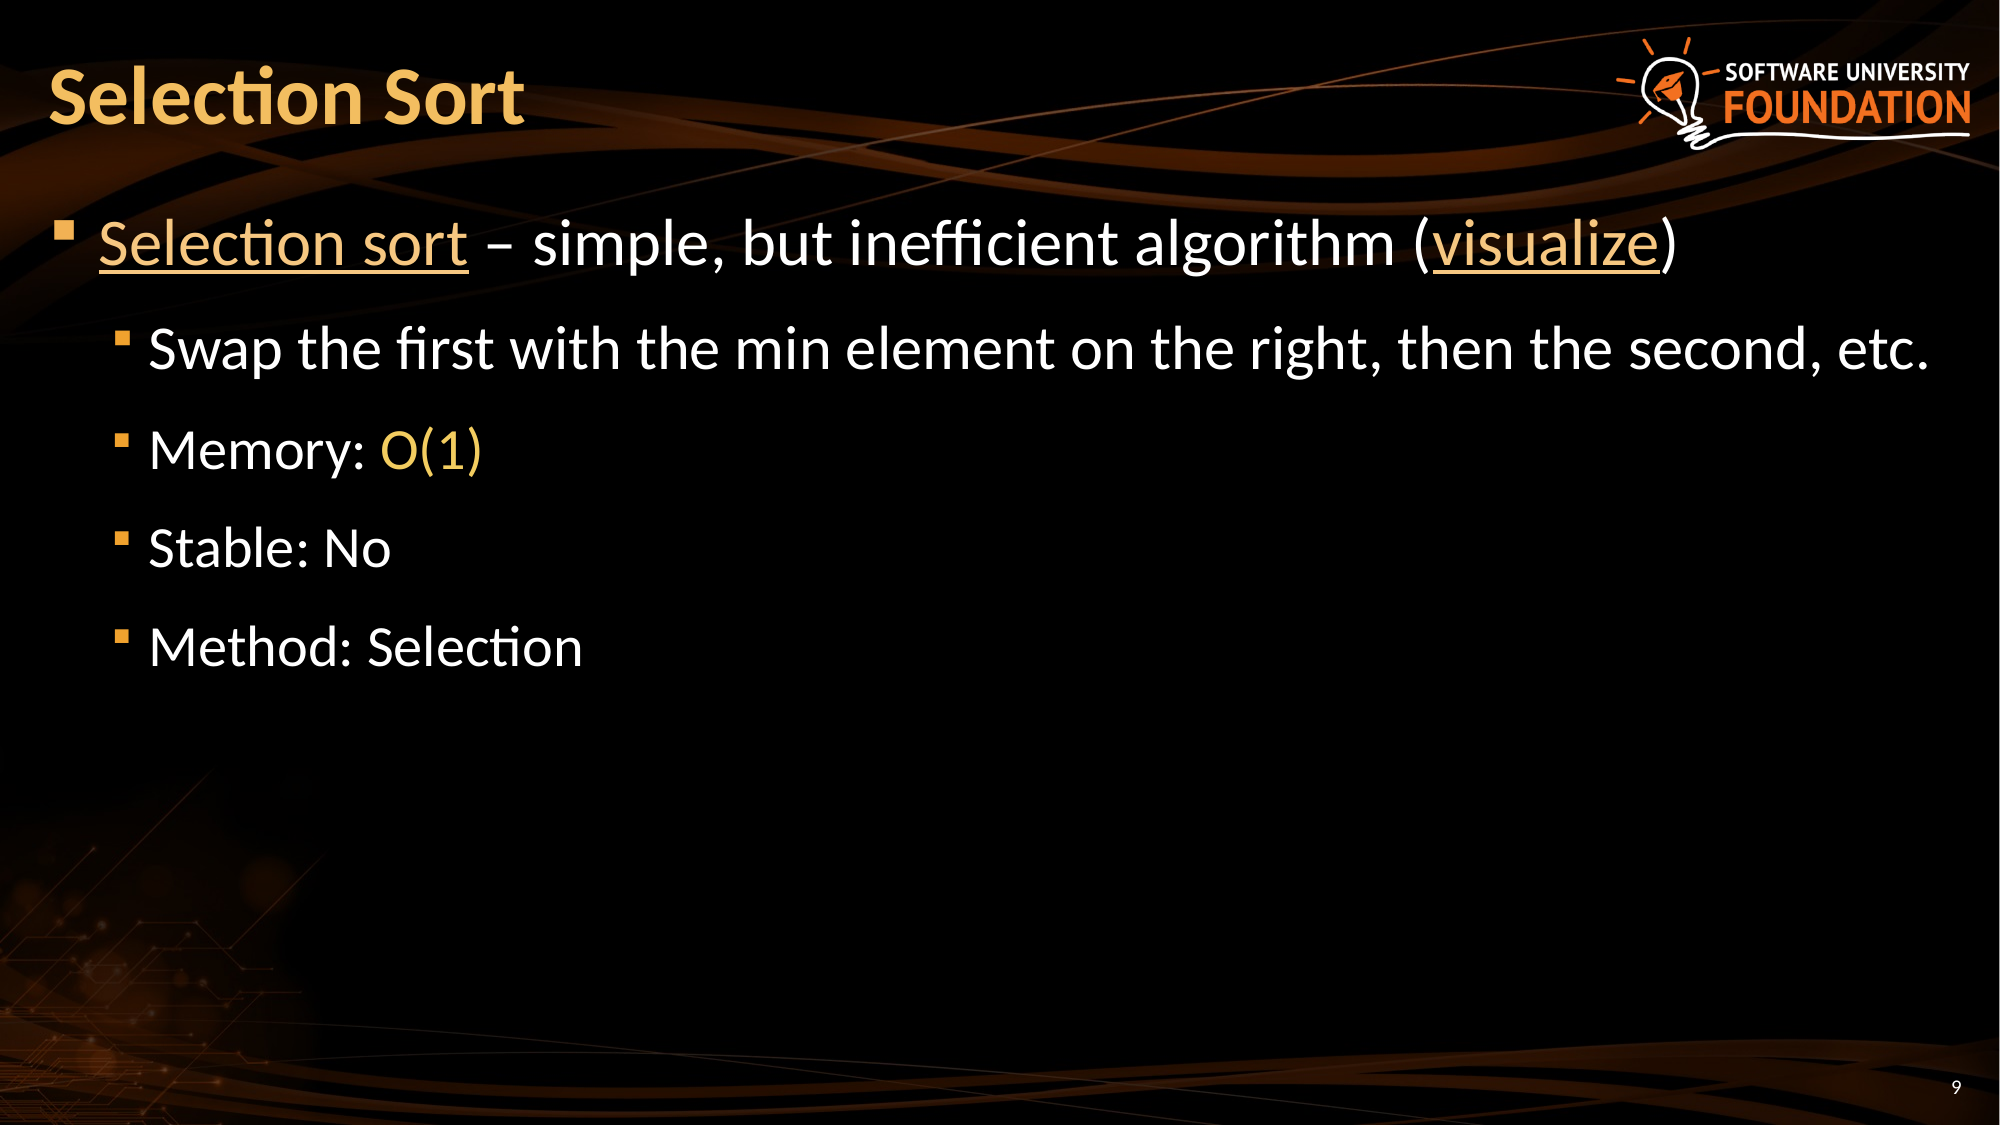

# Selection Sort
Selection sort – simple, but inefficient algorithm (visualize)
Swap the first with the min element on the right, then the second, etc.
Memory: O(1)
Stable: No
Method: Selection

9